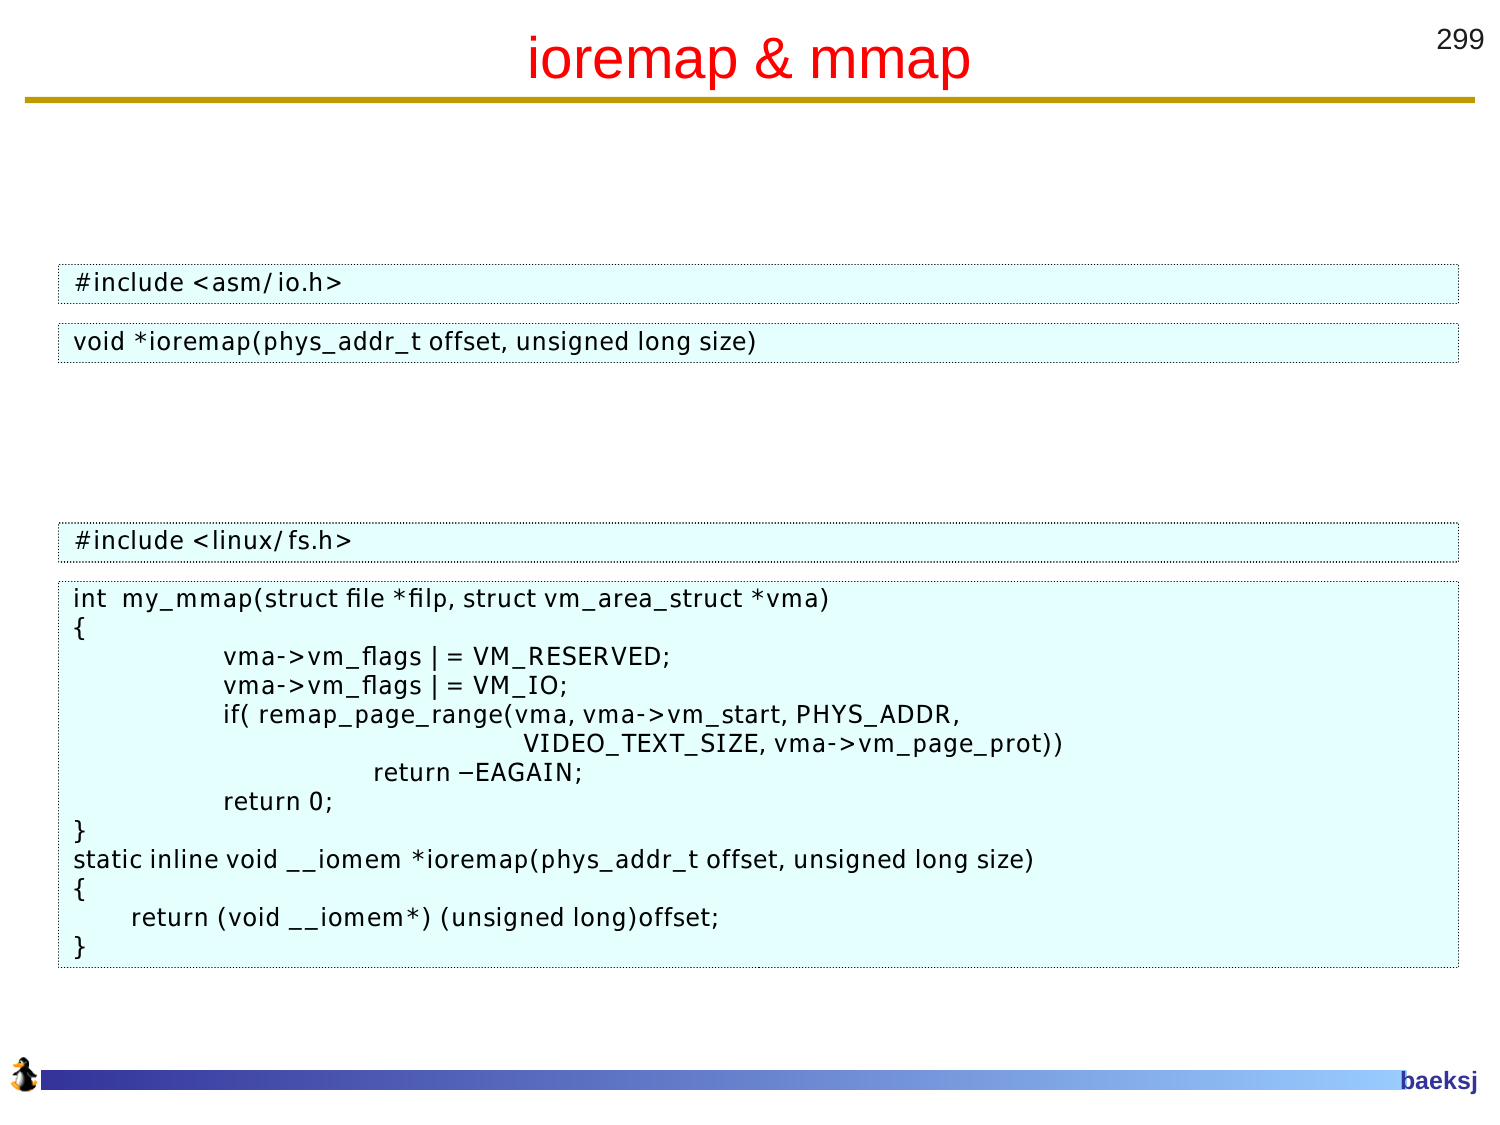

# ioremap & mmap
299

#include <asm/io.h>
void *ioremap(phys_addr_t offset, unsigned long size)
#include <linux/fs.h>
int  my_mmap(struct file *filp, struct vm_area_struct *vma)
{
	vma->vm_flags |= VM_RESERVED;
	vma->vm_flags |= VM_IO;
	if( remap_page_range(vma, vma->vm_start, PHYS_ADDR,
			VIDEO_TEXT_SIZE, vma->vm_page_prot))
		return –EAGAIN;
	return 0;
}
static inline void __iomem *ioremap(phys_addr_t offset, unsigned long size)
{
        return (void __iomem*) (unsigned long)offset;
}